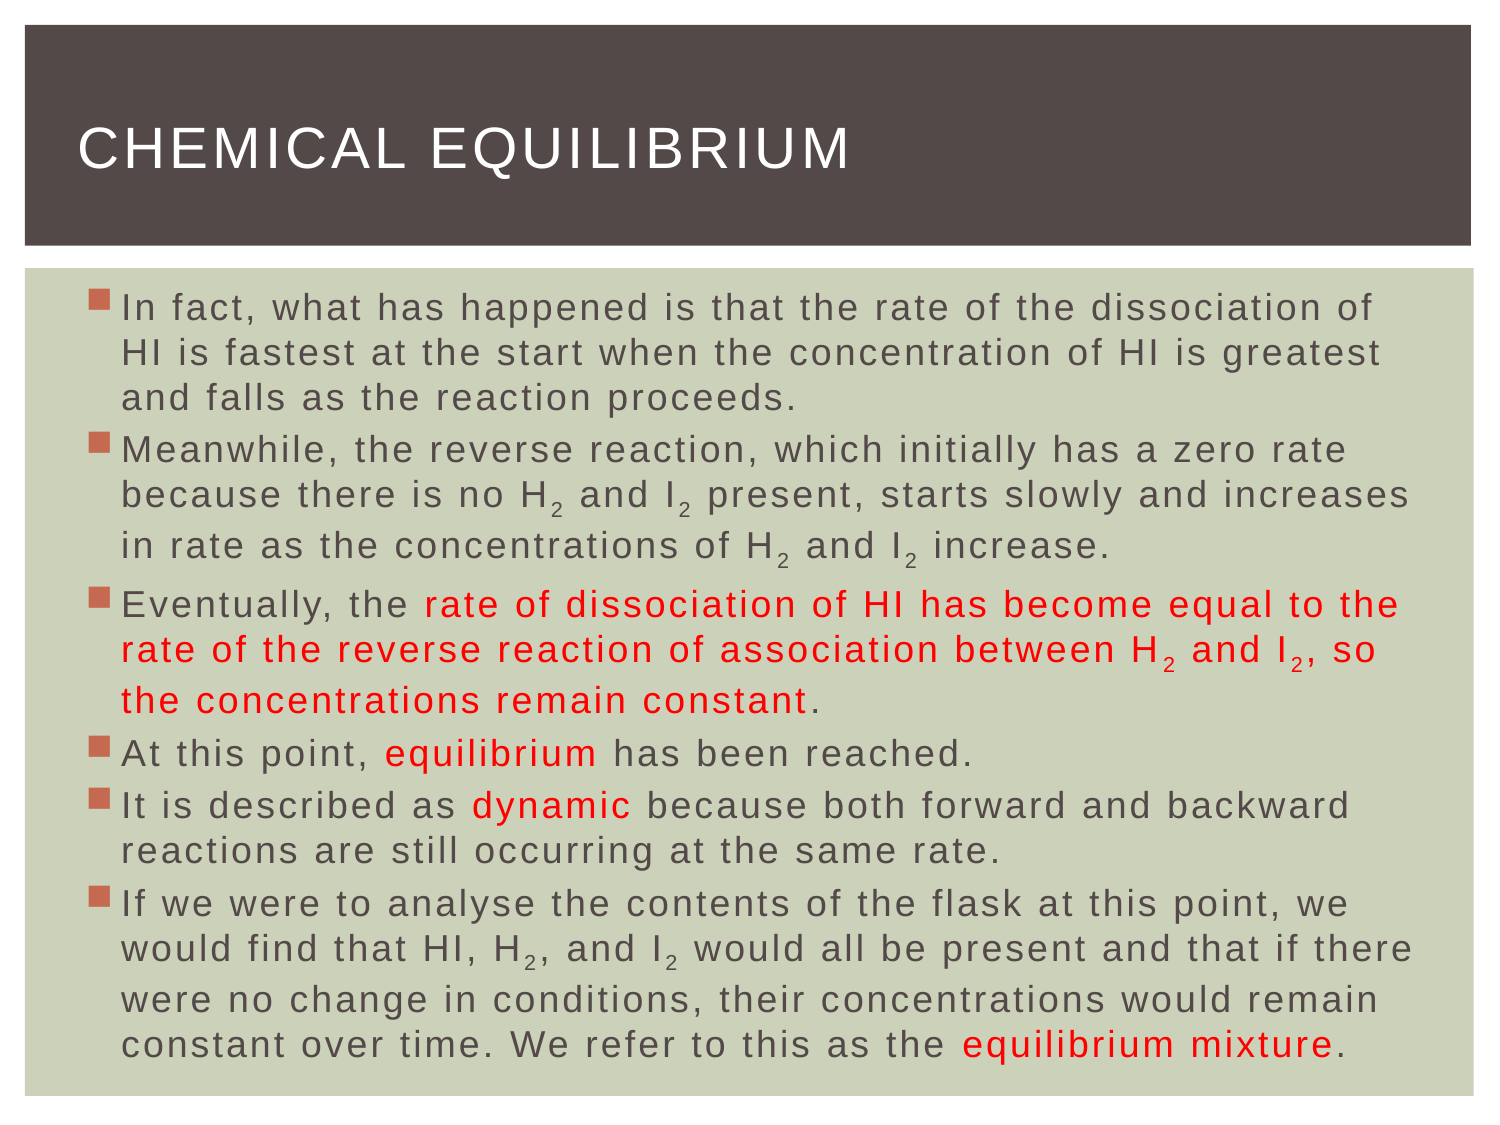

# Chemical equilibrium
In fact, what has happened is that the rate of the dissociation of HI is fastest at the start when the concentration of HI is greatest and falls as the reaction proceeds.
Meanwhile, the reverse reaction, which initially has a zero rate because there is no H2 and I2 present, starts slowly and increases in rate as the concentrations of H2 and I2 increase.
Eventually, the rate of dissociation of HI has become equal to the rate of the reverse reaction of association between H2 and I2, so the concentrations remain constant.
At this point, equilibrium has been reached.
It is described as dynamic because both forward and backward reactions are still occurring at the same rate.
If we were to analyse the contents of the flask at this point, we would find that HI, H2, and I2 would all be present and that if there were no change in conditions, their concentrations would remain constant over time. We refer to this as the equilibrium mixture.
12